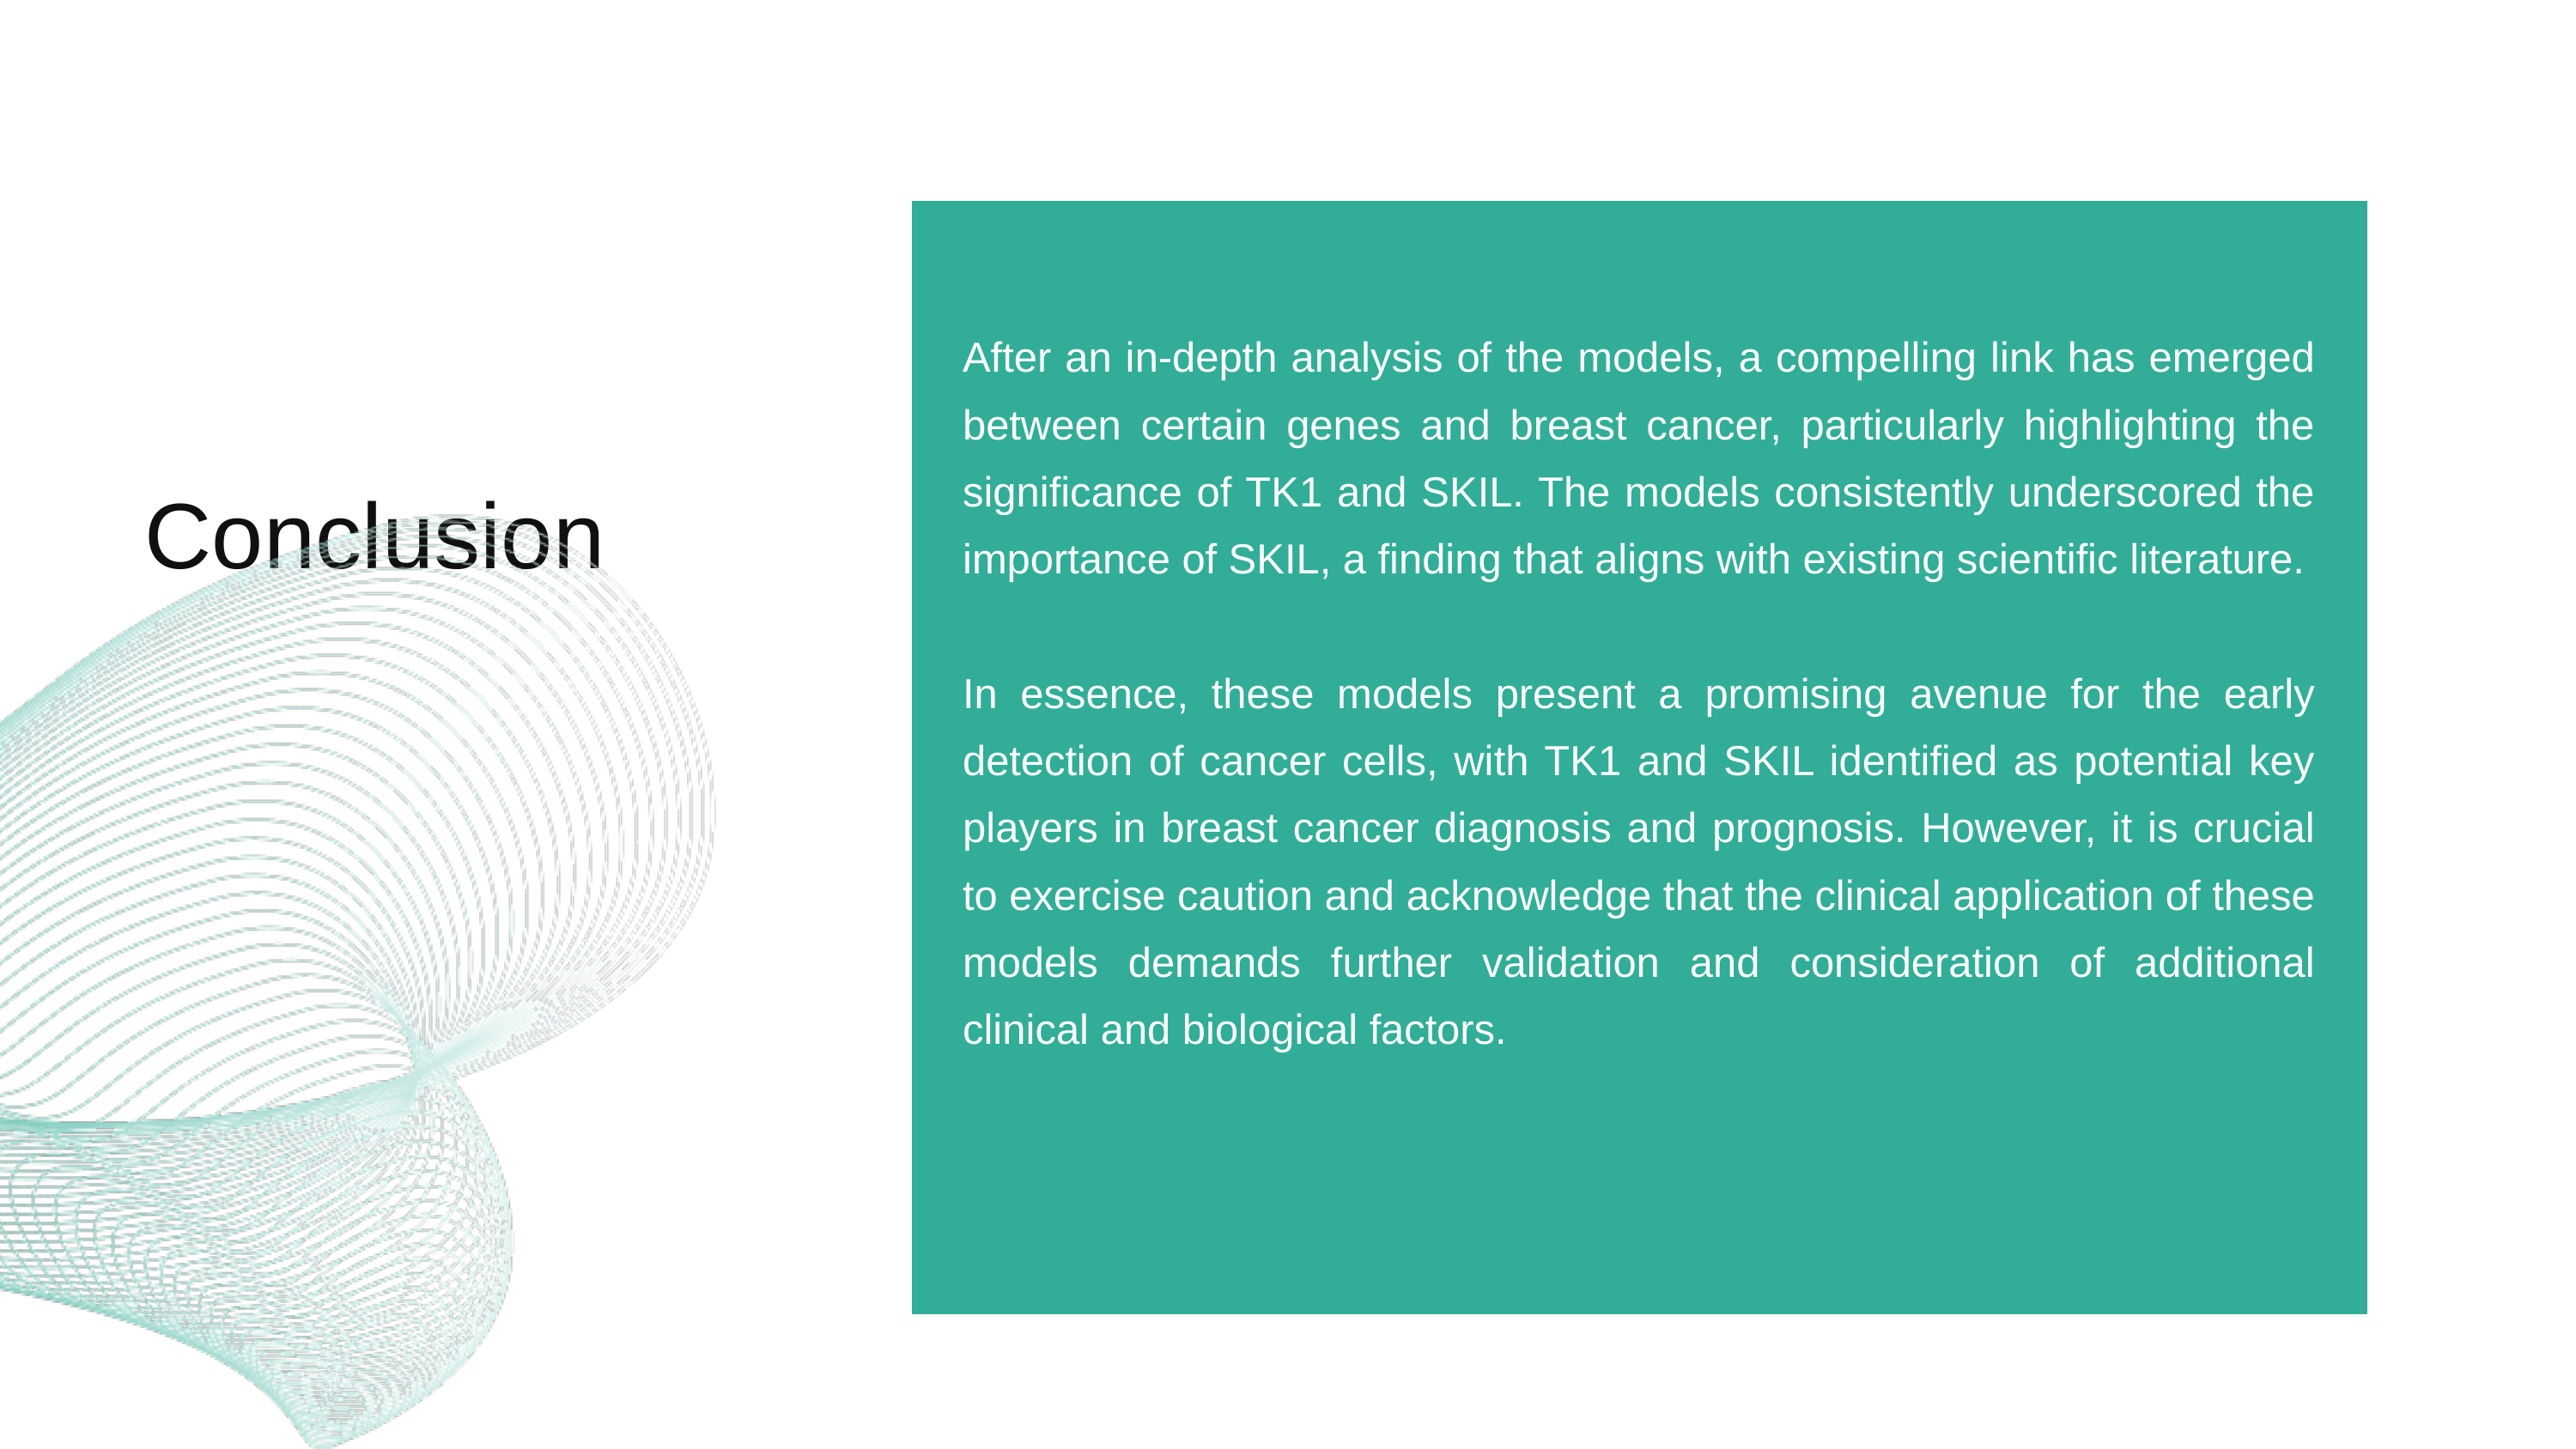

After an in-depth analysis of the models, a compelling link has emerged between certain genes and breast cancer, particularly highlighting the significance of TK1 and SKIL. The models consistently underscored the importance of SKIL, a finding that aligns with existing scientific literature.

In essence, these models present a promising avenue for the early detection of cancer cells, with TK1 and SKIL identified as potential key players in breast cancer diagnosis and prognosis. However, it is crucial to exercise caution and acknowledge that the clinical application of these models demands further validation and consideration of additional clinical and biological factors.
Conclusion